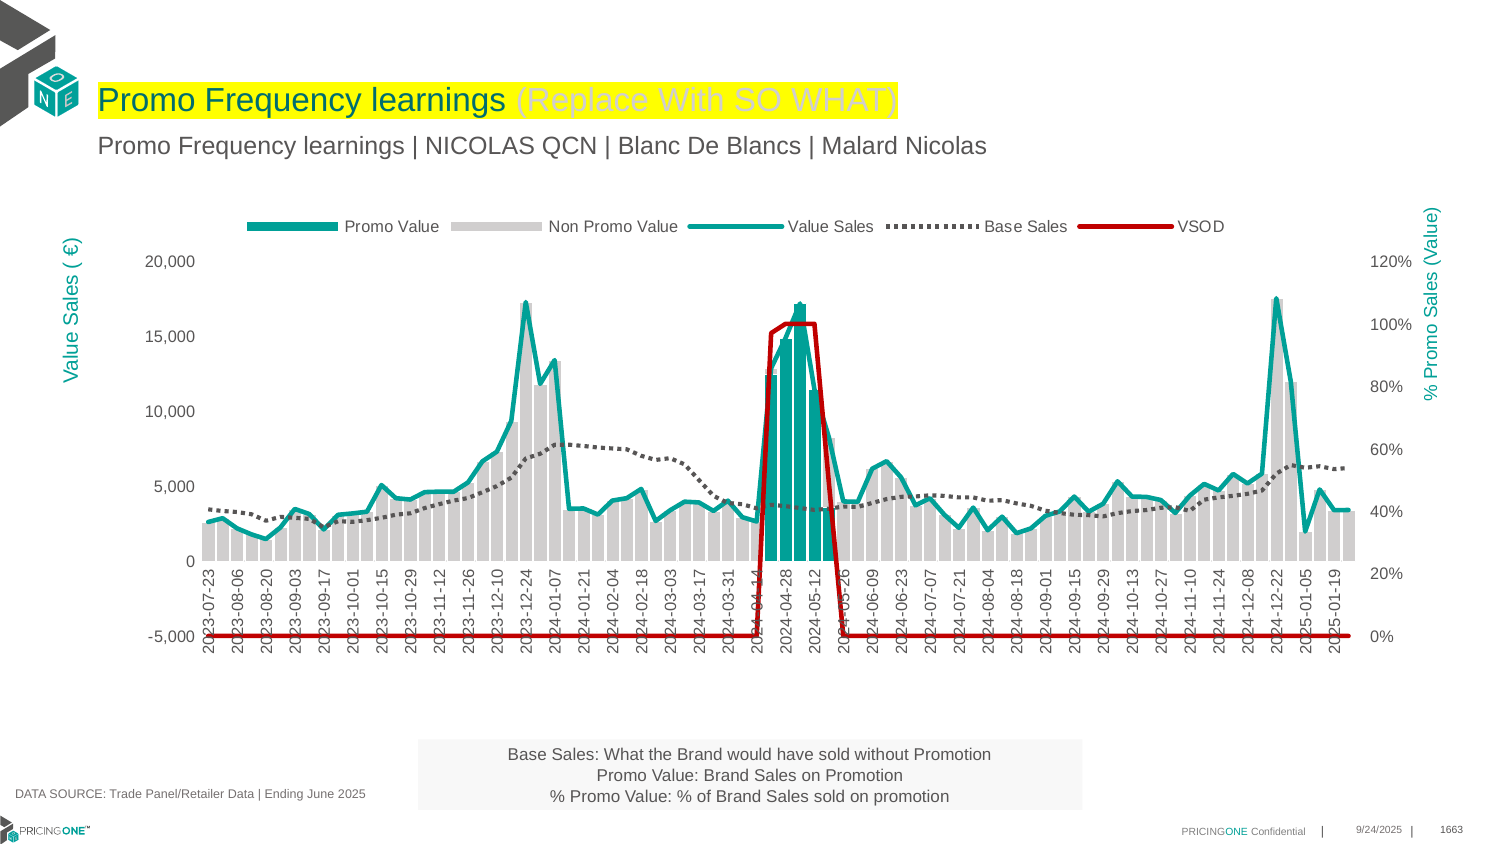

# Promo Frequency learnings (Replace With SO WHAT)
Promo Frequency learnings | NICOLAS QCN | Blanc De Blancs | Malard Nicolas

### Chart

| Category | Promo Value | Non Promo Value | Value Sales | Base Sales | VSOD |
|---|---|---|---|---|---|
| 45130 | 0.0 | 2605.0 | 2605.0 | 3448.0 | 0.0 |
| 45137 | 0.0 | 2854.0 | 2854.0 | 3338.0 | 0.0 |
| 45144 | 0.0 | 2180.0 | 2180.0 | 3270.0 | 0.0 |
| 45151 | 0.0 | 1778.0 | 1778.0 | 3118.0 | 0.0 |
| 45158 | 0.0 | 1464.0 | 1464.0 | 2688.0 | 0.0 |
| 45165 | 0.0 | 2238.0 | 2238.0 | 2946.0 | 0.0 |
| 45172 | 0.0 | 3475.0 | 3475.0 | 2878.0 | 0.0 |
| 45179 | 0.0 | 3136.0 | 3136.0 | 2812.0 | 0.0 |
| 45186 | 0.0 | 2109.0 | 2109.0 | 2252.0 | 0.0 |
| 45193 | 0.0 | 3083.0 | 3083.0 | 2658.0 | 0.0 |
| 45200 | 0.0 | 3174.0 | 3174.0 | 2616.0 | 0.0 |
| 45207 | 0.0 | 3290.0 | 3290.0 | 2726.0 | 0.0 |
| 45214 | 0.0 | 5075.0 | 5075.0 | 2878.0 | 0.0 |
| 45221 | 0.0 | 4190.0 | 4190.0 | 3094.0 | 0.0 |
| 45228 | 0.0 | 4100.0 | 4100.0 | 3184.0 | 0.0 |
| 45235 | 0.0 | 4598.0 | 4598.0 | 3534.0 | 0.0 |
| 45242 | 0.0 | 4630.0 | 4630.0 | 3792.0 | 0.0 |
| 45249 | 0.0 | 4623.0 | 4623.0 | 4030.0 | 0.0 |
| 45256 | 0.0 | 5250.0 | 5250.0 | 4204.0 | 0.0 |
| 45263 | 0.0 | 6654.0 | 6654.0 | 4590.0 | 0.0 |
| 45270 | 0.0 | 7302.0 | 7302.0 | 5002.0 | 0.0 |
| 45277 | 0.0 | 9360.0 | 9360.0 | 5566.0 | 0.0 |
| 45284 | 0.0 | 17288.0 | 17288.0 | 6846.0 | 0.0 |
| 45291 | 0.0 | 11821.0 | 11821.0 | 7158.0 | 0.0 |
| 45298 | 0.0 | 13415.0 | 13415.0 | 7758.0 | 0.0 |
| 45305 | 0.0 | 3483.0 | 3483.0 | 7766.0 | 0.0 |
| 45312 | 0.0 | 3505.0 | 3505.0 | 7678.0 | 0.0 |
| 45319 | 0.0 | 3101.0 | 3101.0 | 7576.0 | 0.0 |
| 45326 | 0.0 | 4033.0 | 4033.0 | 7514.0 | 0.0 |
| 45333 | 0.0 | 4190.0 | 4190.0 | 7458.0 | 0.0 |
| 45340 | 0.0 | 4810.0 | 4810.0 | 7024.0 | 0.0 |
| 45347 | 0.0 | 2673.0 | 2673.0 | 6750.0 | 0.0 |
| 45354 | 0.0 | 3383.0 | 3383.0 | 6868.0 | 0.0 |
| 45361 | 0.0 | 3958.0 | 3958.0 | 6454.0 | 0.0 |
| 45368 | 0.0 | 3907.0 | 3907.0 | 5404.0 | 0.0 |
| 45375 | 0.0 | 3341.0 | 3341.0 | 4354.0 | 0.0 |
| 45382 | 0.0 | 4025.0 | 4025.0 | 3866.0 | 0.0 |
| 45389 | 0.0 | 2927.0 | 2927.0 | 3790.0 | 0.0 |
| 45396 | 0.0 | 2637.0 | 2637.0 | 3516.0 | 0.0 |
| 45403 | 12470.0 | 399.0 | 12869.0 | 3750.0 | 0.97 |
| 45410 | 14882.0 | 0.0 | 14882.0 | 3658.0 | 1.0 |
| 45417 | 17192.0 | -2.0 | 17190.0 | 3532.0 | 1.0 |
| 45424 | 11466.0 | 0.0 | 11466.0 | 3406.0 | 1.0 |
| 45431 | 3606.0 | 4644.0 | 8250.0 | 3490.0 | 0.49 |
| 45438 | 0.0 | 3975.0 | 3975.0 | 3632.0 | 0.0 |
| 45445 | 0.0 | 3946.0 | 3946.0 | 3608.0 | 0.0 |
| 45452 | 0.0 | 6164.0 | 6164.0 | 3874.0 | 0.0 |
| 45459 | 0.0 | 6667.0 | 6667.0 | 4132.0 | 0.0 |
| 45466 | 0.0 | 5592.0 | 5592.0 | 4282.0 | 0.0 |
| 45473 | 0.0 | 3714.0 | 3714.0 | 4306.0 | 0.0 |
| 45480 | 0.0 | 4186.0 | 4186.0 | 4384.0 | 0.0 |
| 45487 | 0.0 | 3087.0 | 3087.0 | 4346.0 | 0.0 |
| 45494 | 0.0 | 2217.0 | 2217.0 | 4244.0 | 0.0 |
| 45501 | 0.0 | 3565.0 | 3565.0 | 4244.0 | 0.0 |
| 45508 | 0.0 | 2051.0 | 2051.0 | 4024.0 | 0.0 |
| 45515 | 0.0 | 2959.0 | 2959.0 | 4062.0 | 0.0 |
| 45522 | 0.0 | 1856.0 | 1856.0 | 3844.0 | 0.0 |
| 45529 | 0.0 | 2177.0 | 2177.0 | 3678.0 | 0.0 |
| 45536 | 0.0 | 3015.0 | 3015.0 | 3358.0 | 0.0 |
| 45543 | 0.0 | 3310.0 | 3310.0 | 3202.0 | 0.0 |
| 45550 | 0.0 | 4302.0 | 4302.0 | 3086.0 | 0.0 |
| 45557 | 0.0 | 3291.0 | 3291.0 | 3062.0 | 0.0 |
| 45564 | 0.0 | 3821.0 | 3821.0 | 2976.0 | 0.0 |
| 45571 | 0.0 | 5322.0 | 5322.0 | 3194.0 | 0.0 |
| 45578 | 0.0 | 4298.0 | 4298.0 | 3334.0 | 0.0 |
| 45585 | 0.0 | 4278.0 | 4278.0 | 3398.0 | 0.0 |
| 45592 | 0.0 | 4068.0 | 4068.0 | 3554.0 | 0.0 |
| 45599 | 0.0 | 3206.0 | 3206.0 | 3592.0 | 0.0 |
| 45606 | 0.0 | 4359.0 | 4359.0 | 3342.0 | 0.0 |
| 45613 | 0.0 | 5151.0 | 5151.0 | 4092.0 | 0.0 |
| 45620 | 0.0 | 4707.0 | 4707.0 | 4248.0 | 0.0 |
| 45627 | 0.0 | 5814.0 | 5814.0 | 4350.0 | 0.0 |
| 45634 | 0.0 | 5175.0 | 5175.0 | 4482.0 | 0.0 |
| 45641 | 0.0 | 5836.0 | 5836.0 | 4702.0 | 0.0 |
| 45648 | 0.0 | 17538.0 | 17538.0 | 5834.0 | 0.0 |
| 45655 | 0.0 | 11987.0 | 11987.0 | 6406.0 | 0.0 |
| 45662 | 0.0 | 1966.0 | 1966.0 | 6226.0 | 0.0 |
| 45669 | 0.0 | 4776.0 | 4776.0 | 6328.0 | 0.0 |
| 45676 | 0.0 | 3393.0 | 3393.0 | 6134.0 | 0.0 |
| 45683 | 0.0 | 3403.0 | 3403.0 | 6212.0 | 0.0 |
% Promo Sales (Value)
Value Sales ( €)
Base Sales: What the Brand would have sold without Promotion
Promo Value: Brand Sales on Promotion
% Promo Value: % of Brand Sales sold on promotion
DATA SOURCE: Trade Panel/Retailer Data | Ending June 2025

9/24/2025
1663